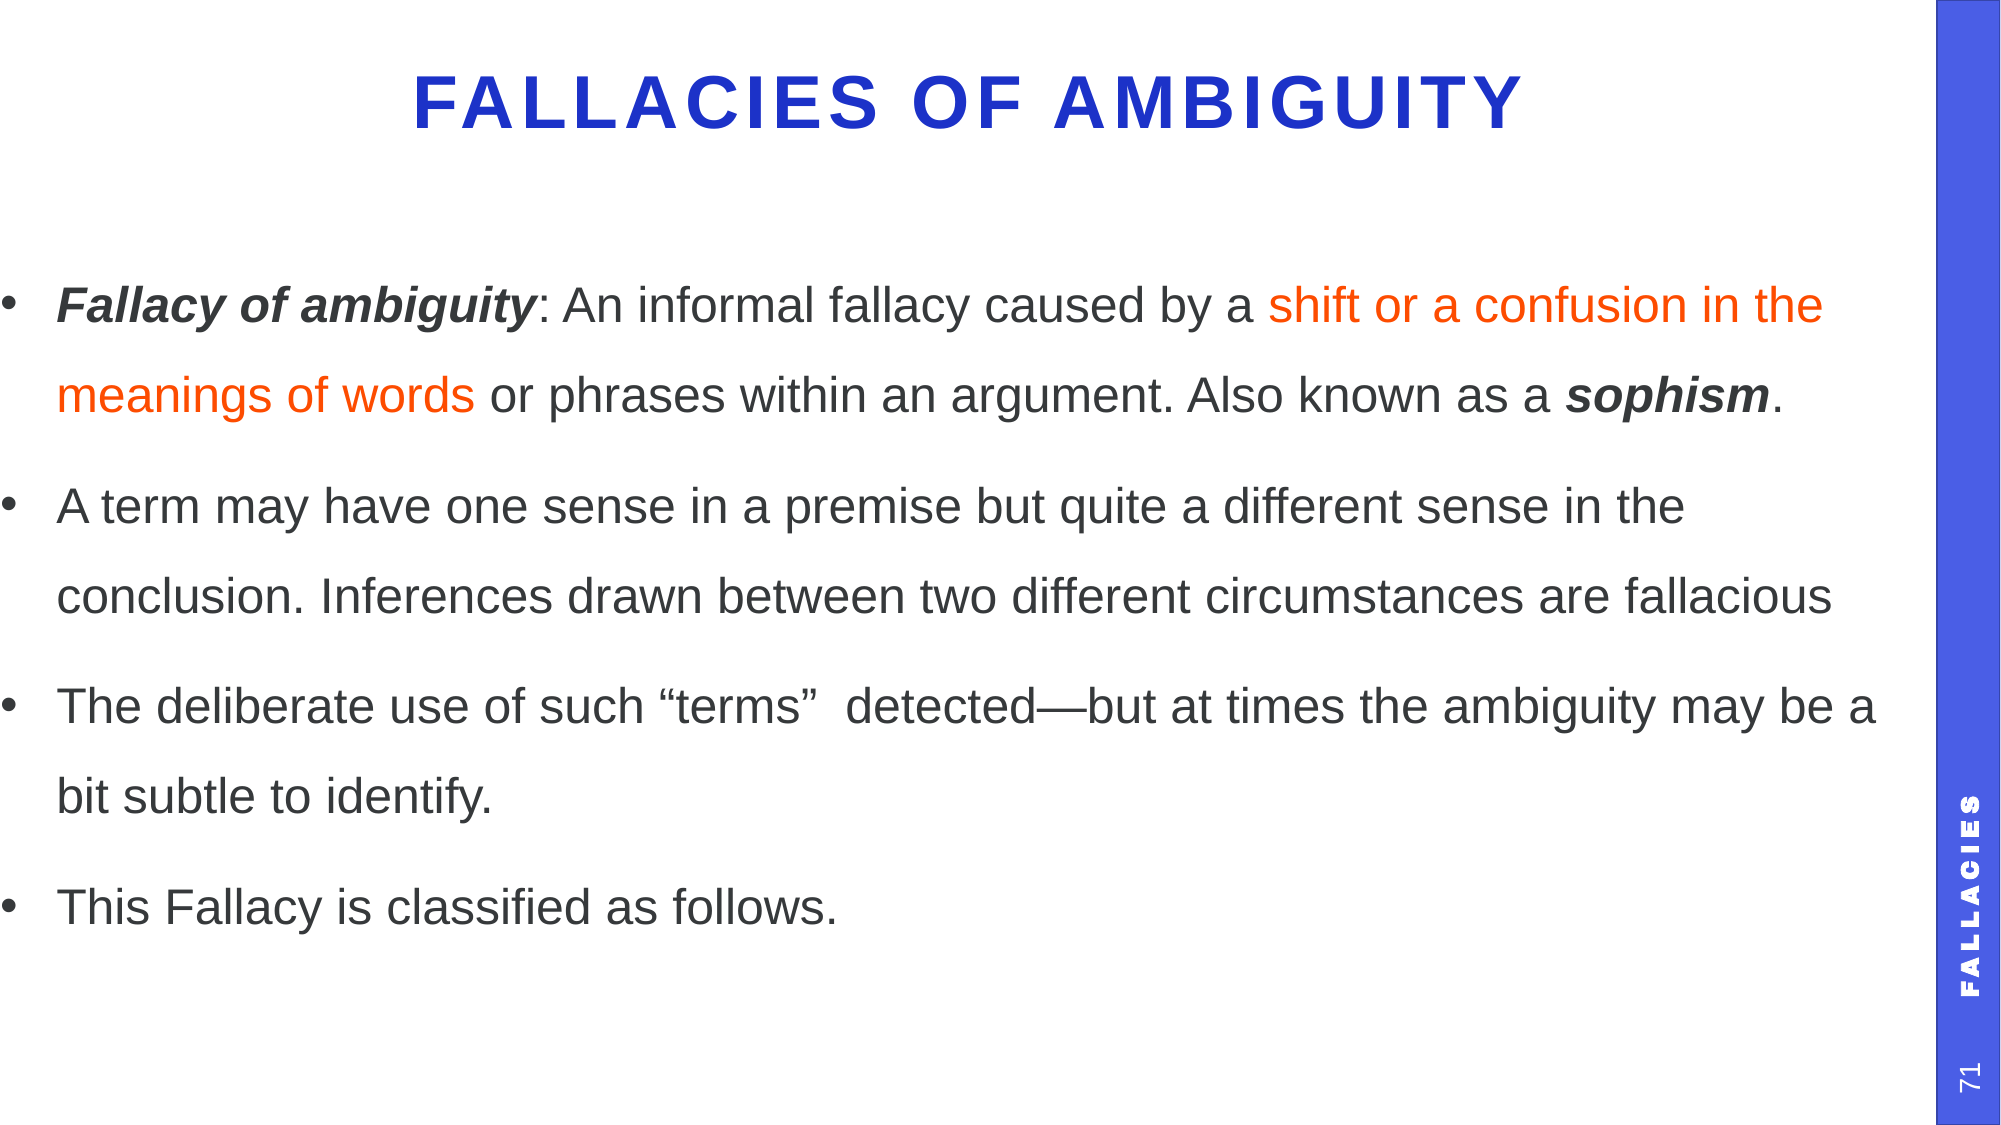

# Fallacies of ambiguity
Fallacy of ambiguity: An informal fallacy caused by a shift or a confusion in the meanings of words or phrases within an argument. Also known as a sophism.
A term may have one sense in a premise but quite a different sense in the conclusion. Inferences drawn between two different circumstances are fallacious
The deliberate use of such “terms”  detected—but at times the ambiguity may be a bit subtle to identify.
This Fallacy is classified as follows.
Fallacies
71